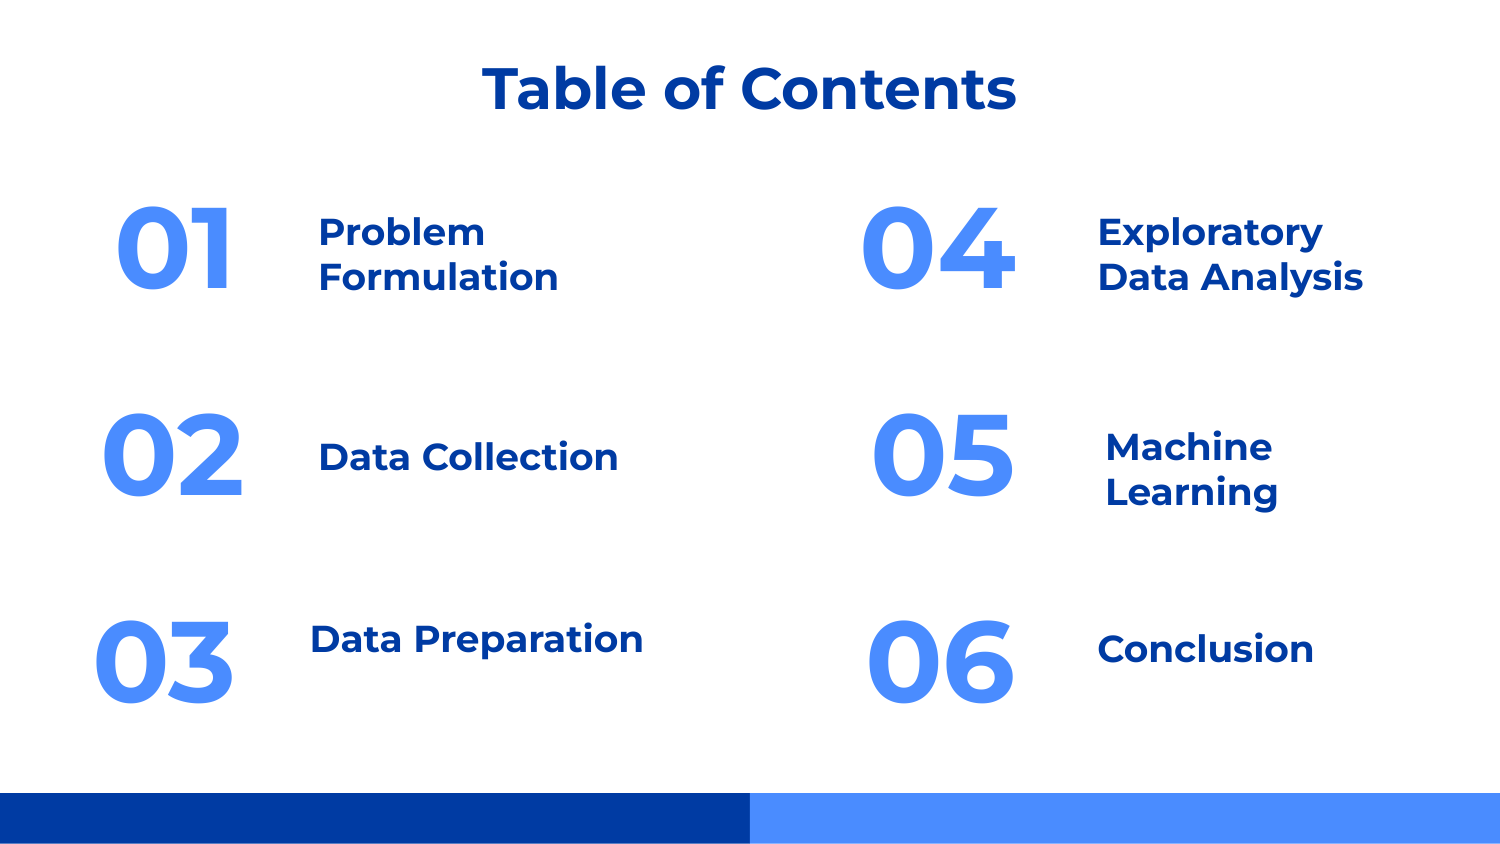

# Table of Contents
01
04
Problem Formulation
Exploratory Data Analysis
02
05
Machine Learning
Data Collection
03
06
Data Preparation
Conclusion